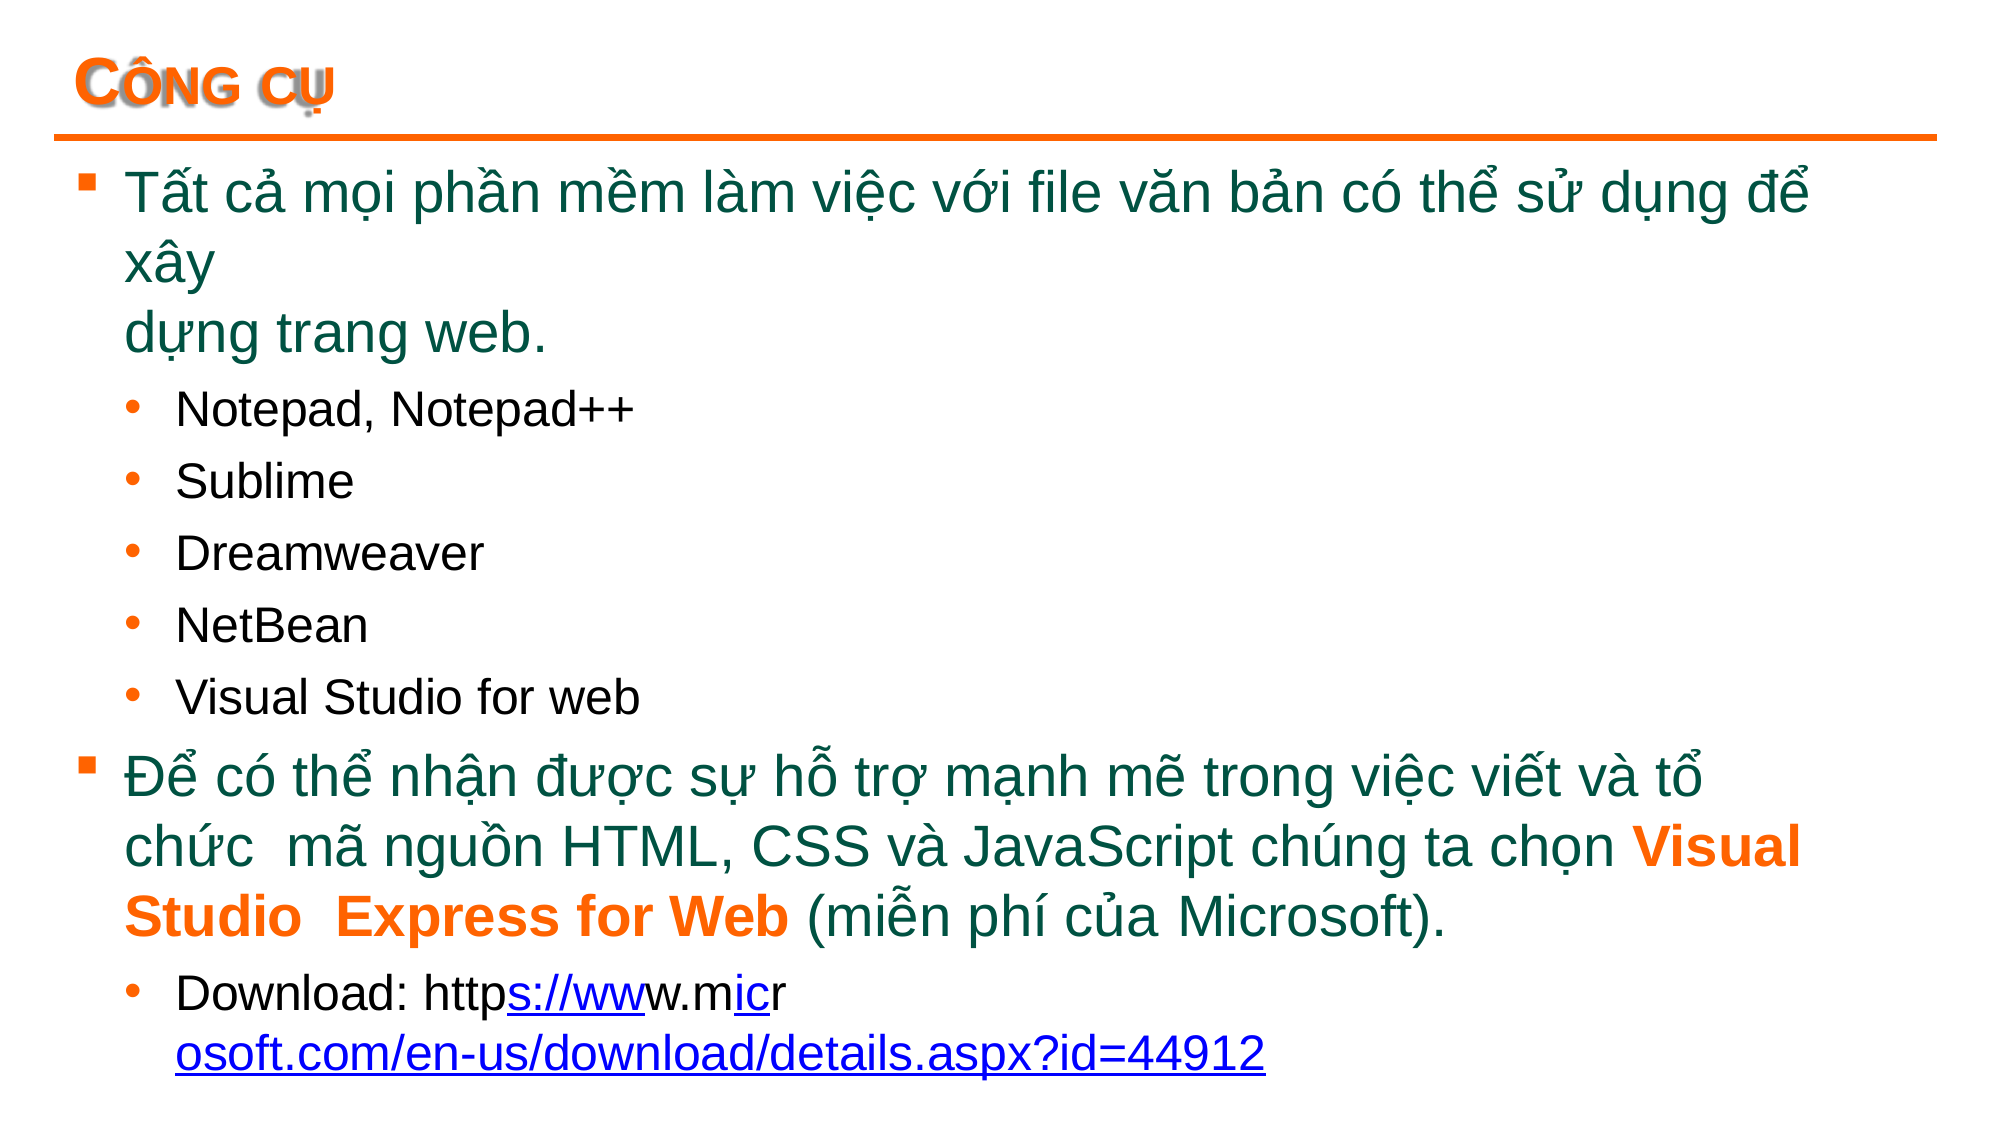

# CÔNG CỤ
Tất cả mọi phần mềm làm việc với file văn bản có thể sử dụng để xây
dựng trang web.
Notepad, Notepad++
Sublime
Dreamweaver
NetBean
Visual Studio for web
Để có thể nhận được sự hỗ trợ mạnh mẽ trong việc viết và tổ chức  mã nguồn HTML, CSS và JavaScript chúng ta chọn Visual Studio  Express for Web (miễn phí của Microsoft).
Download: https://www.microsoft.com/en-us/download/details.aspx?id=44912